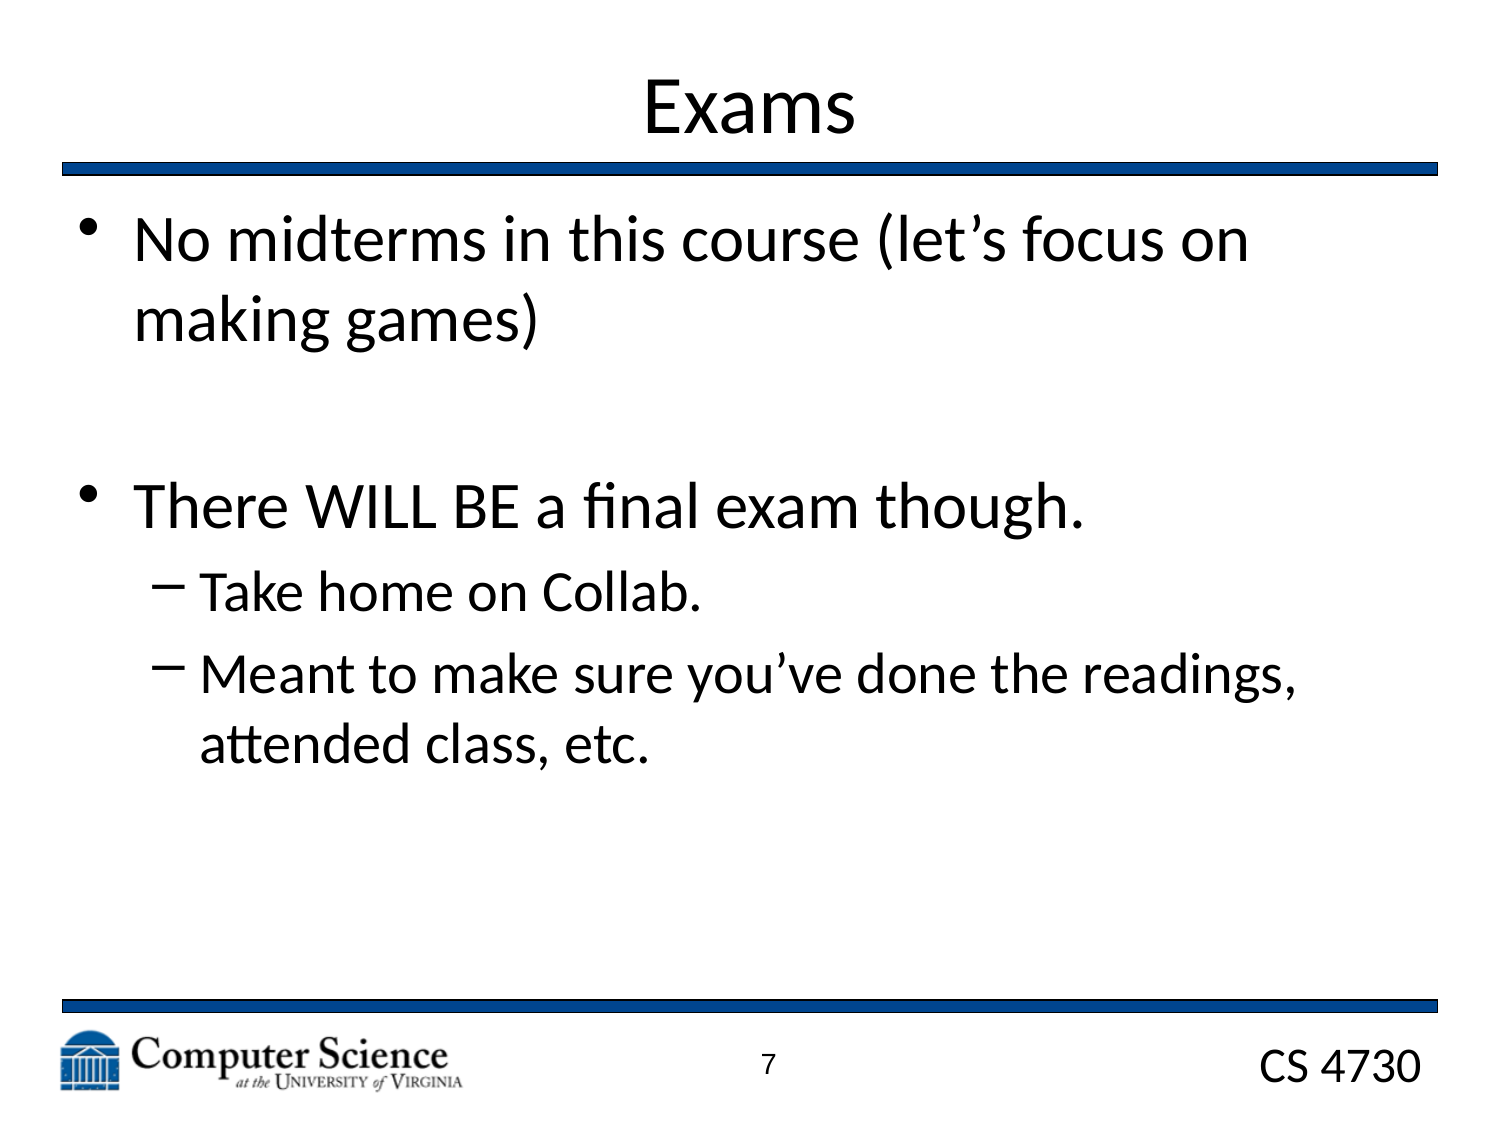

# Exams
No midterms in this course (let’s focus on making games)

There WILL BE a final exam though.
Take home on Collab.
Meant to make sure you’ve done the readings, attended class, etc.
7